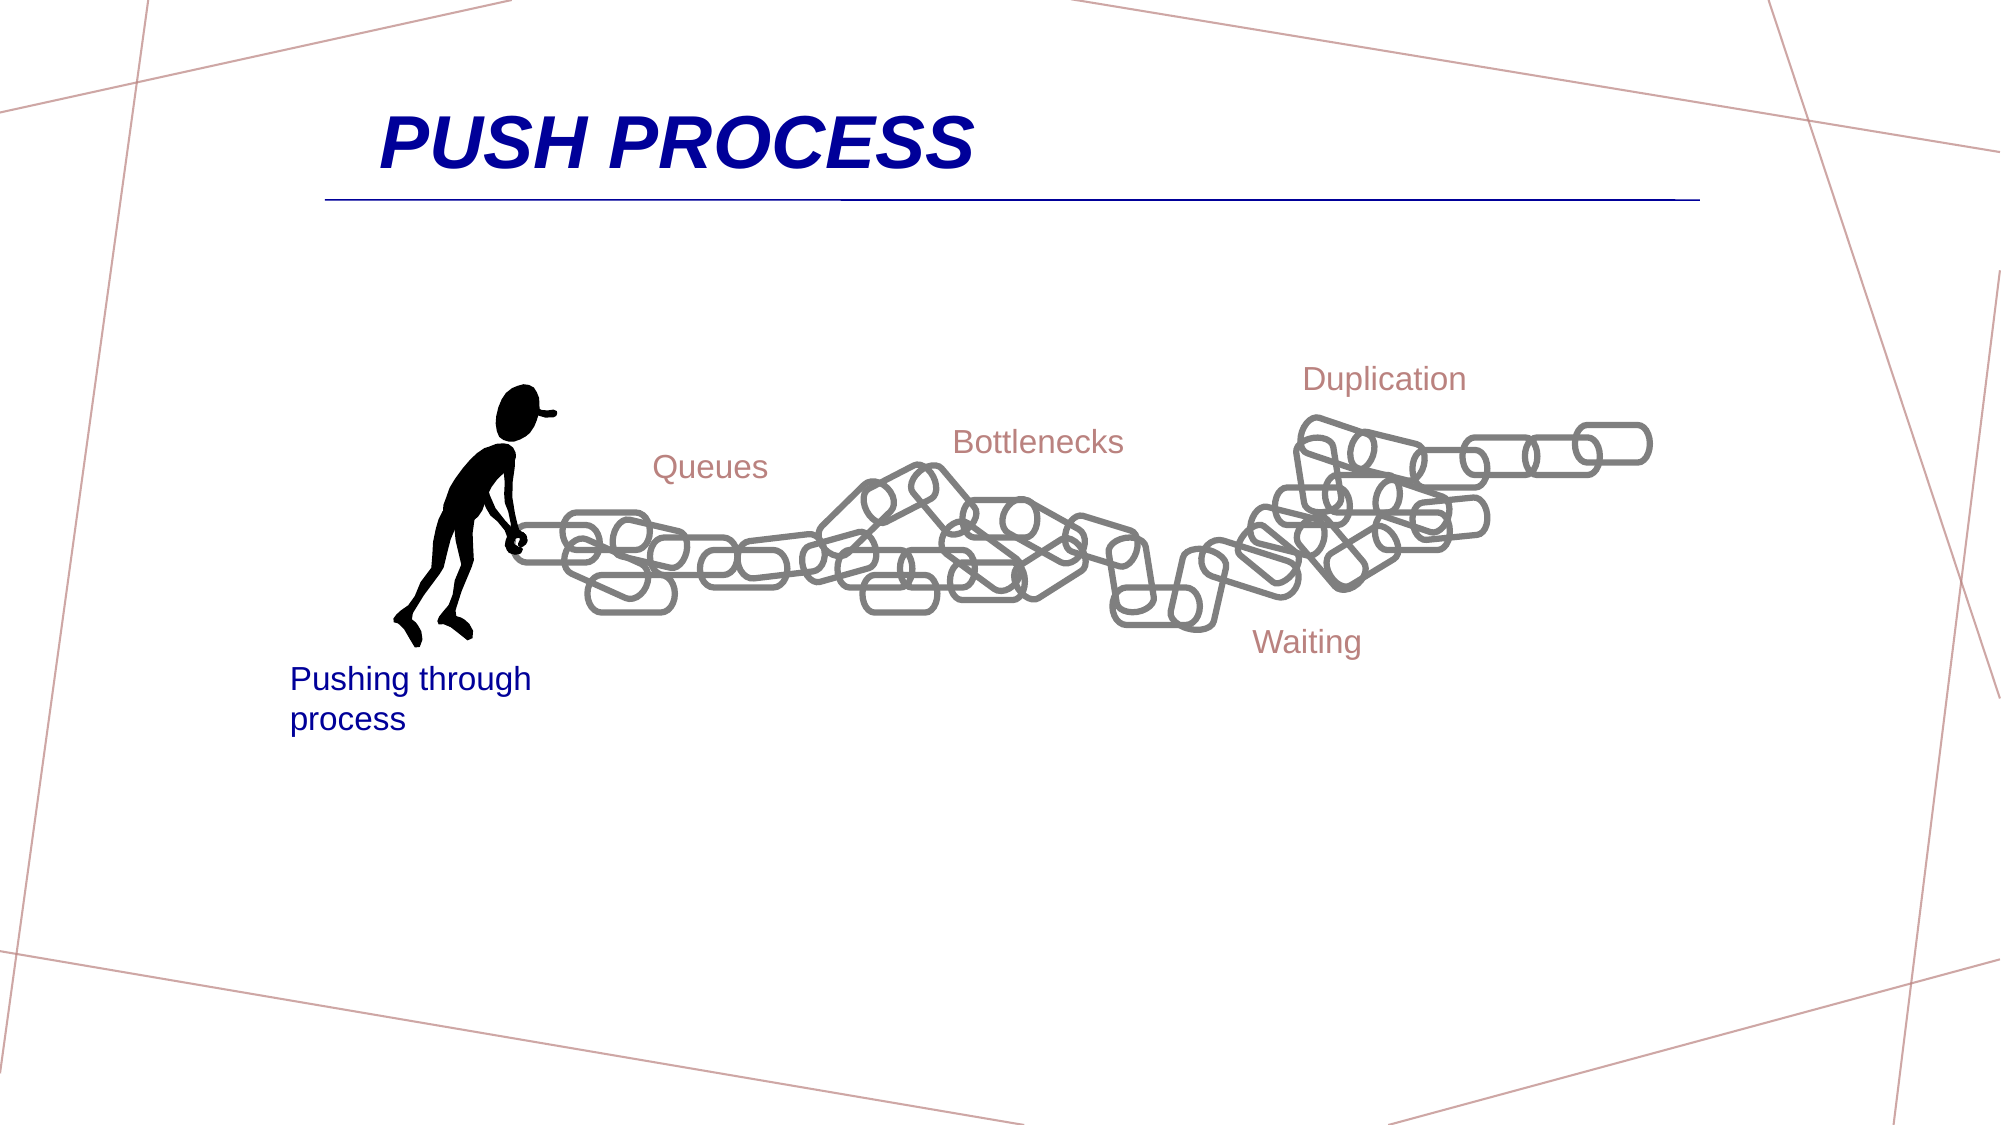

# Push Process

Duplication

Bottlenecks

Queues

Waiting
Pushing through process